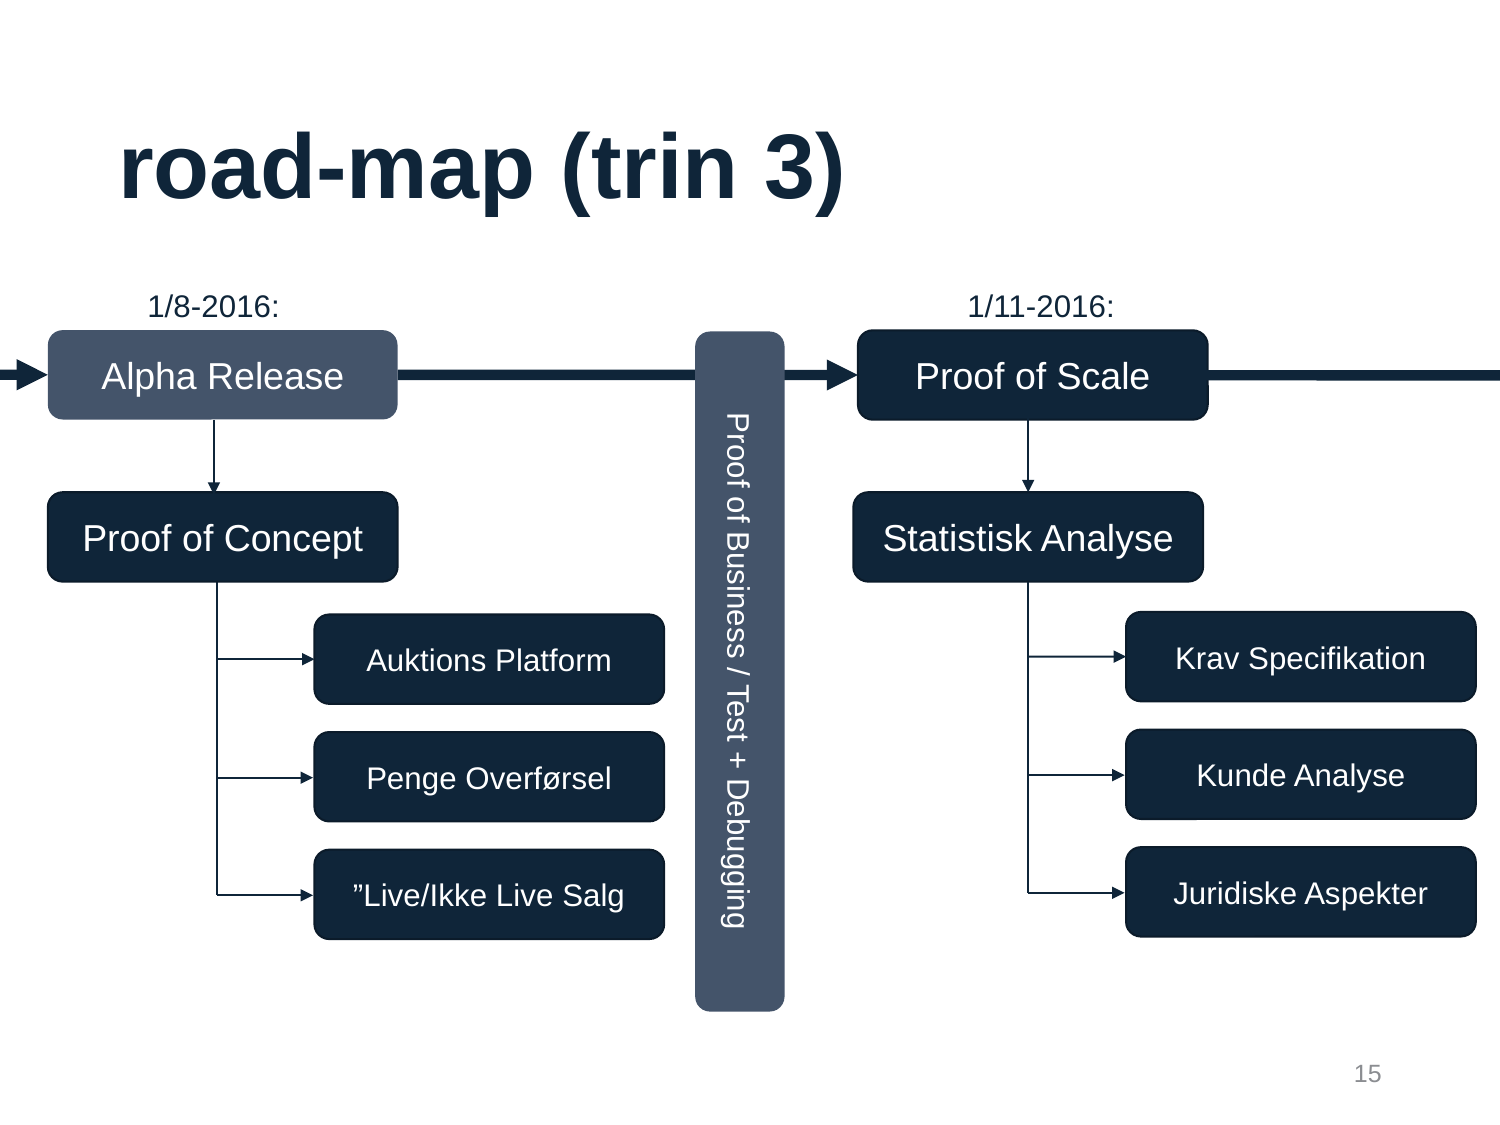

# road-map (trin 3)
1/8-2016:
1/11-2016:
Alpha Release
Proof of Scale
Proof of Concept
Statistisk Analyse
Krav Specifikation
Auktions Platform
Proof of Business / Test + Debugging
Kunde Analyse
Penge Overførsel
Juridiske Aspekter
”Live/Ikke Live Salg
15